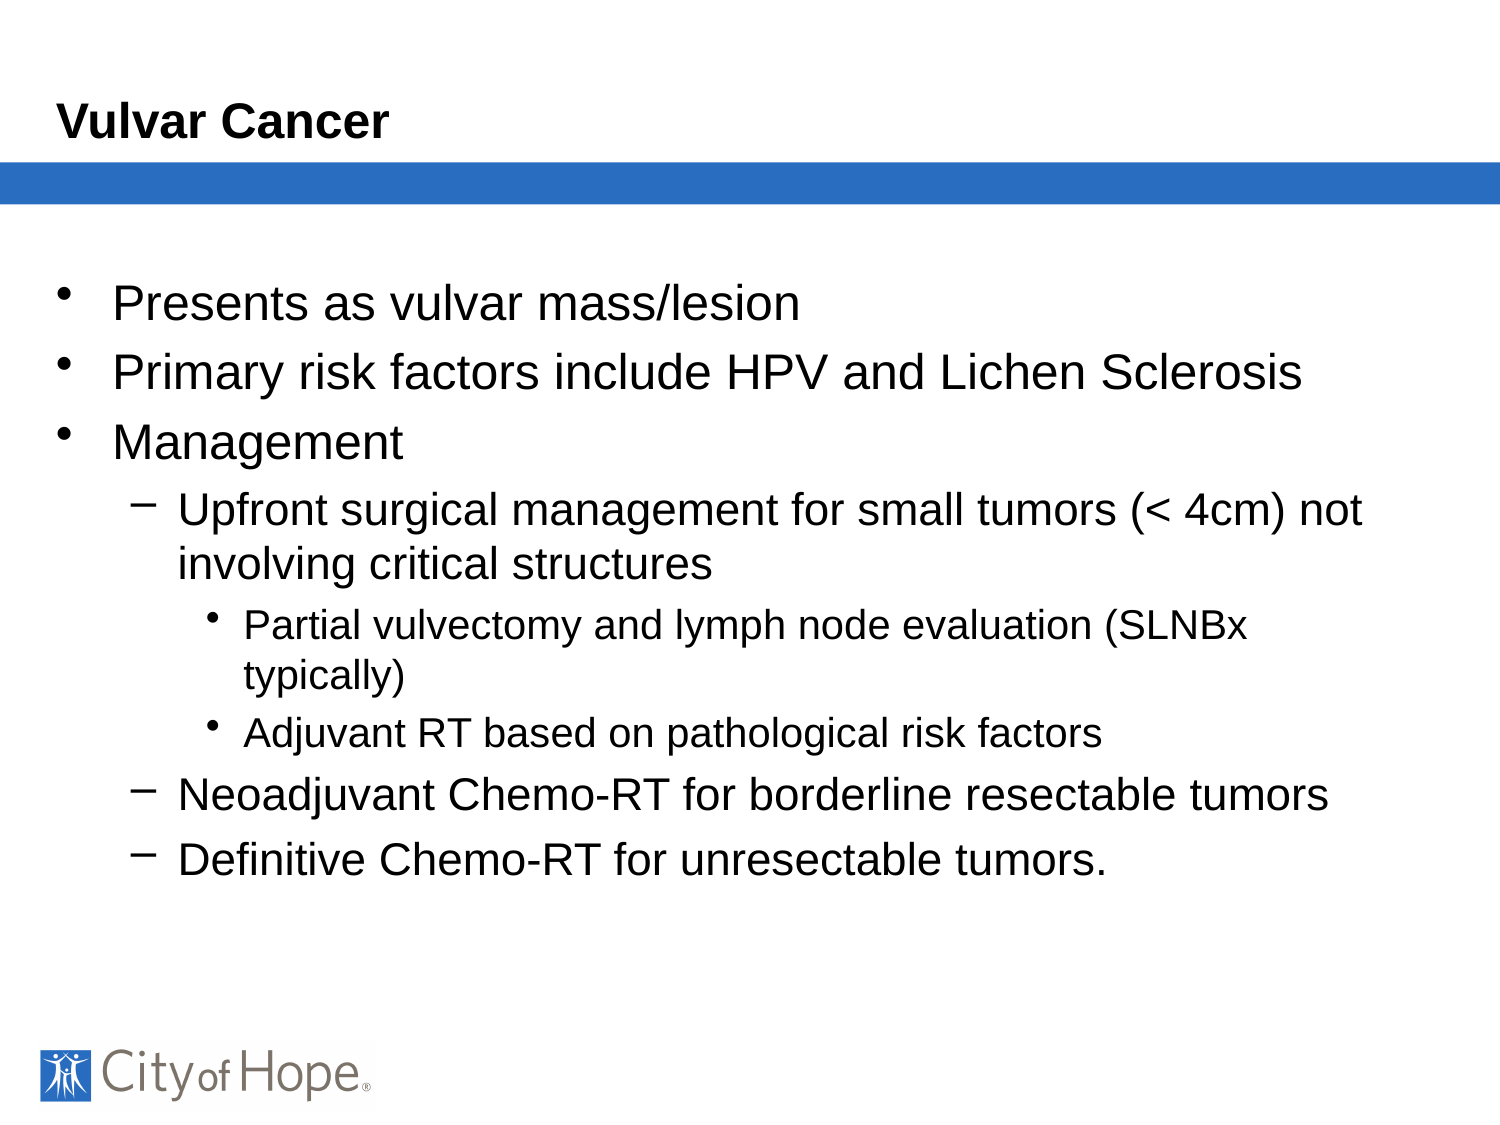

# Vulvar Cancer
Presents as vulvar mass/lesion
Primary risk factors include HPV and Lichen Sclerosis
Management
Upfront surgical management for small tumors (< 4cm) not involving critical structures
Partial vulvectomy and lymph node evaluation (SLNBx typically)
Adjuvant RT based on pathological risk factors
Neoadjuvant Chemo-RT for borderline resectable tumors
Definitive Chemo-RT for unresectable tumors.